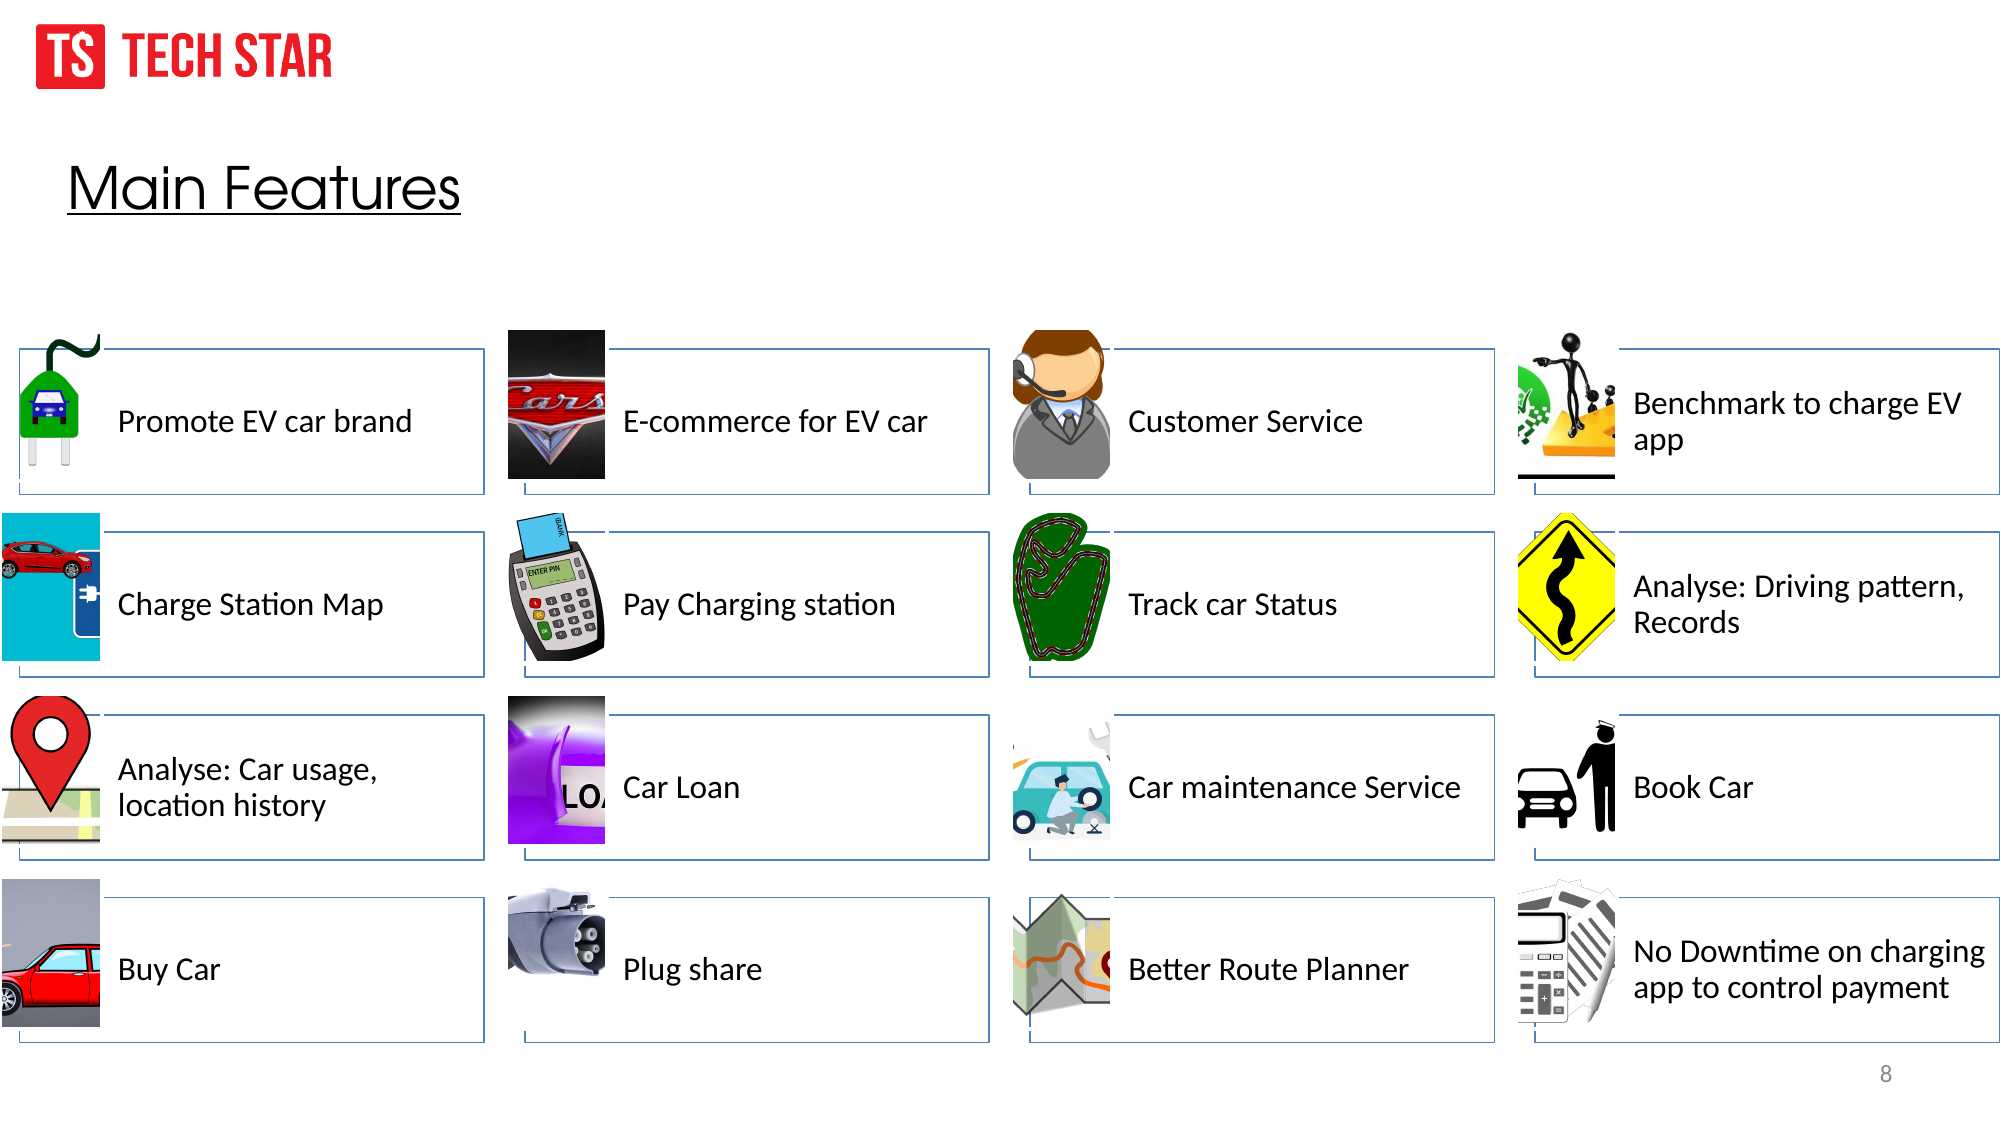

Main Features
Promote EV car brand
E-commerce for EV car
Customer Service
Benchmark to charge EV app
Charge Station Map
Pay Charging station
Track car Status
Analyse: Driving pattern, Records
Analyse: Car usage, location history
Car Loan
Car maintenance Service
Book Car
Buy Car
Plug share
Better Route Planner
No Downtime on charging app to control payment
8